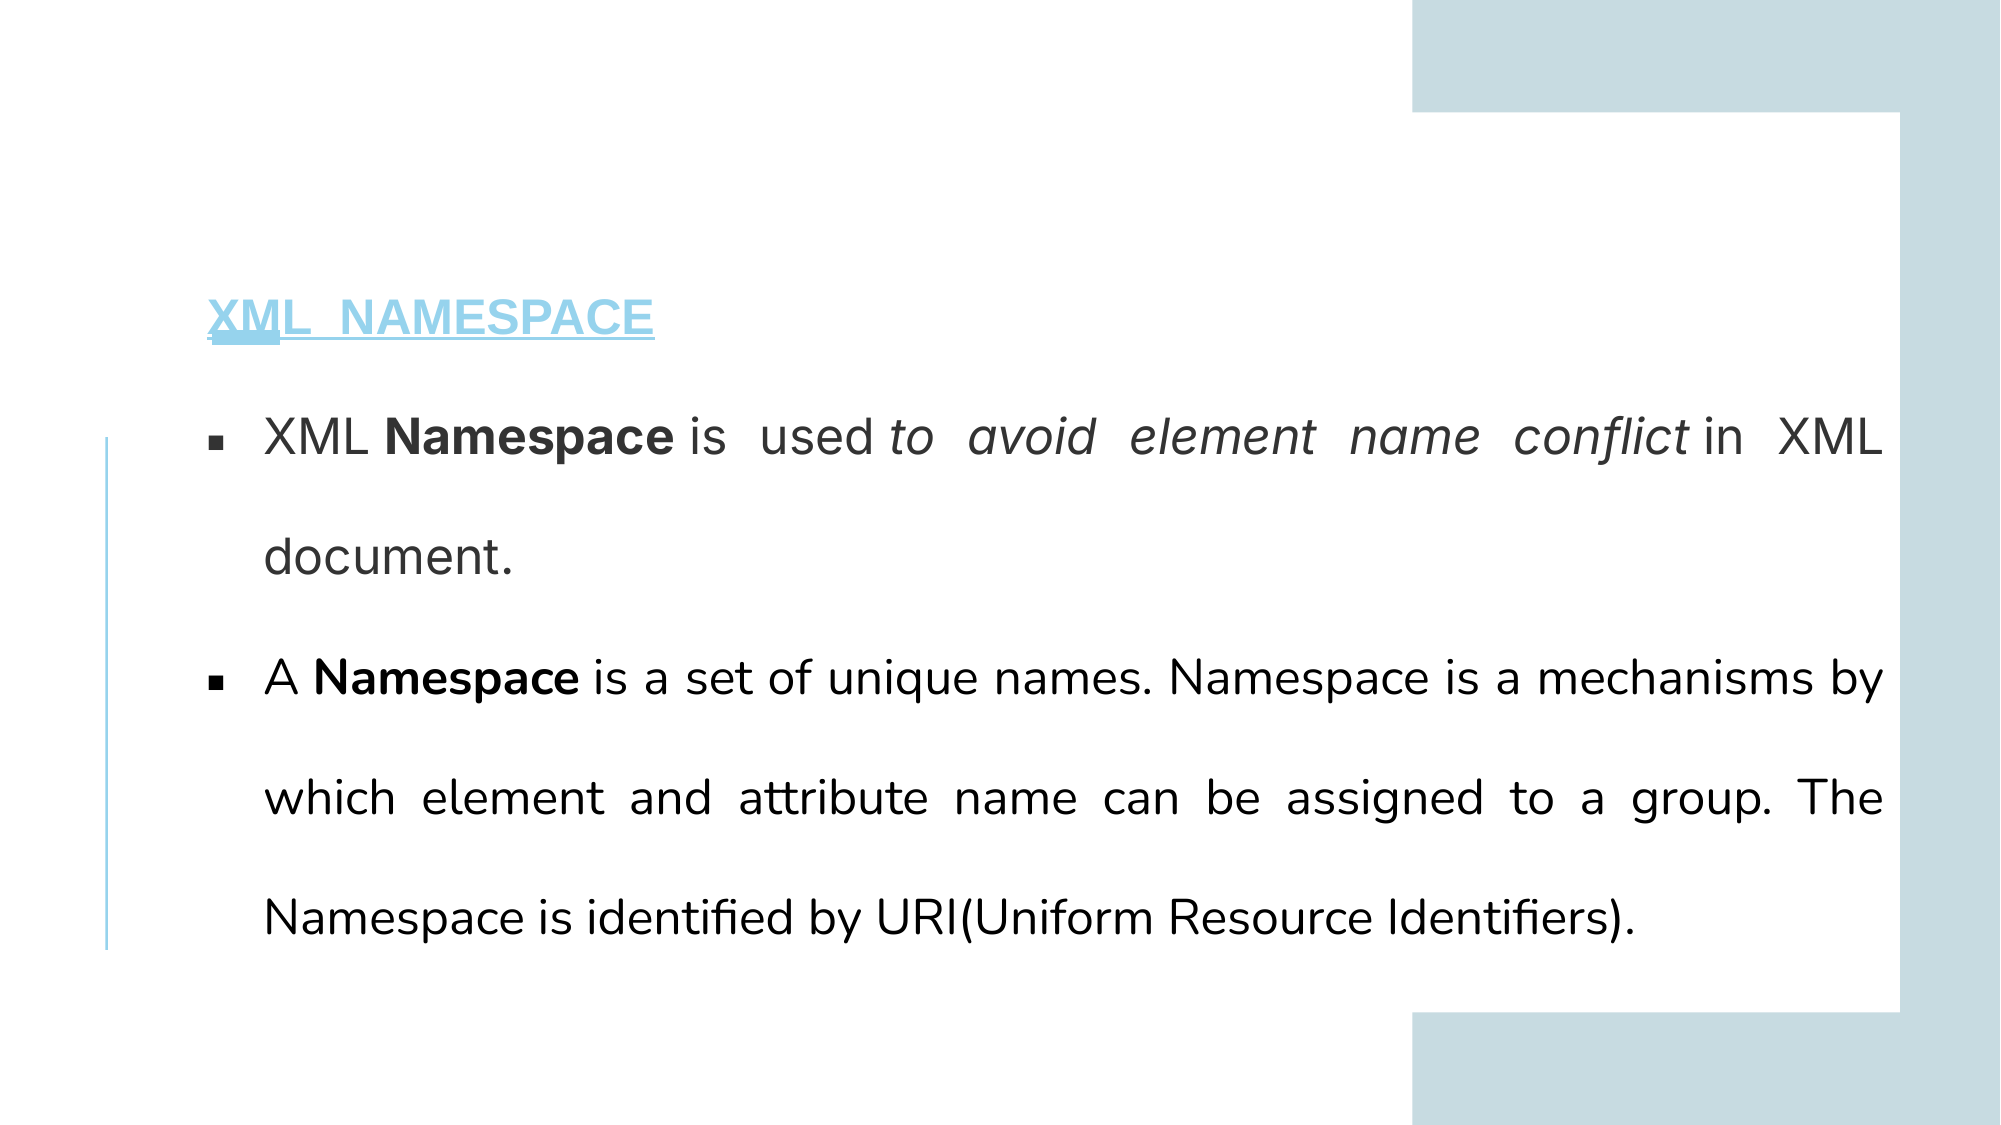

XML  NAMESPACE
XML Namespace is used to avoid element name conflict in XML document.
A Namespace is a set of unique names. Namespace is a mechanisms by which element and attribute name can be assigned to a group. The Namespace is identified by URI(Uniform Resource Identifiers).